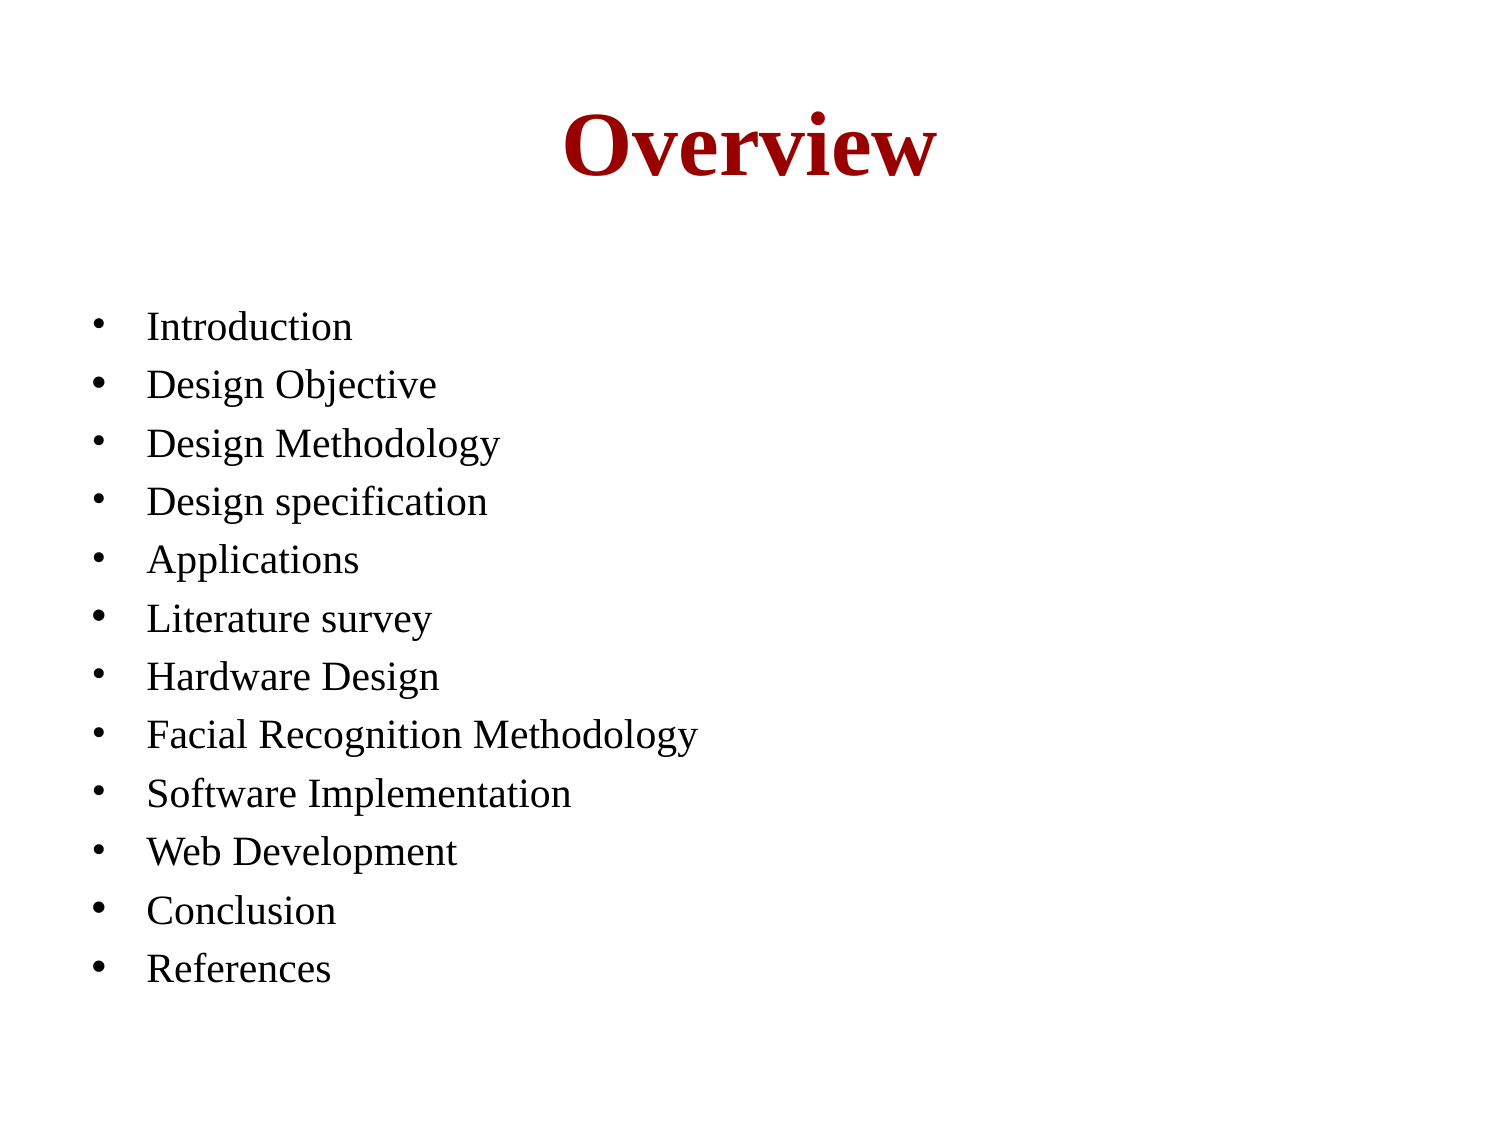

# Overview

Introduction
Design Objective
Design Methodology
Design specification
Applications
Literature survey
Hardware Design
Facial Recognition Methodology
Software Implementation
Web Development
Conclusion
References